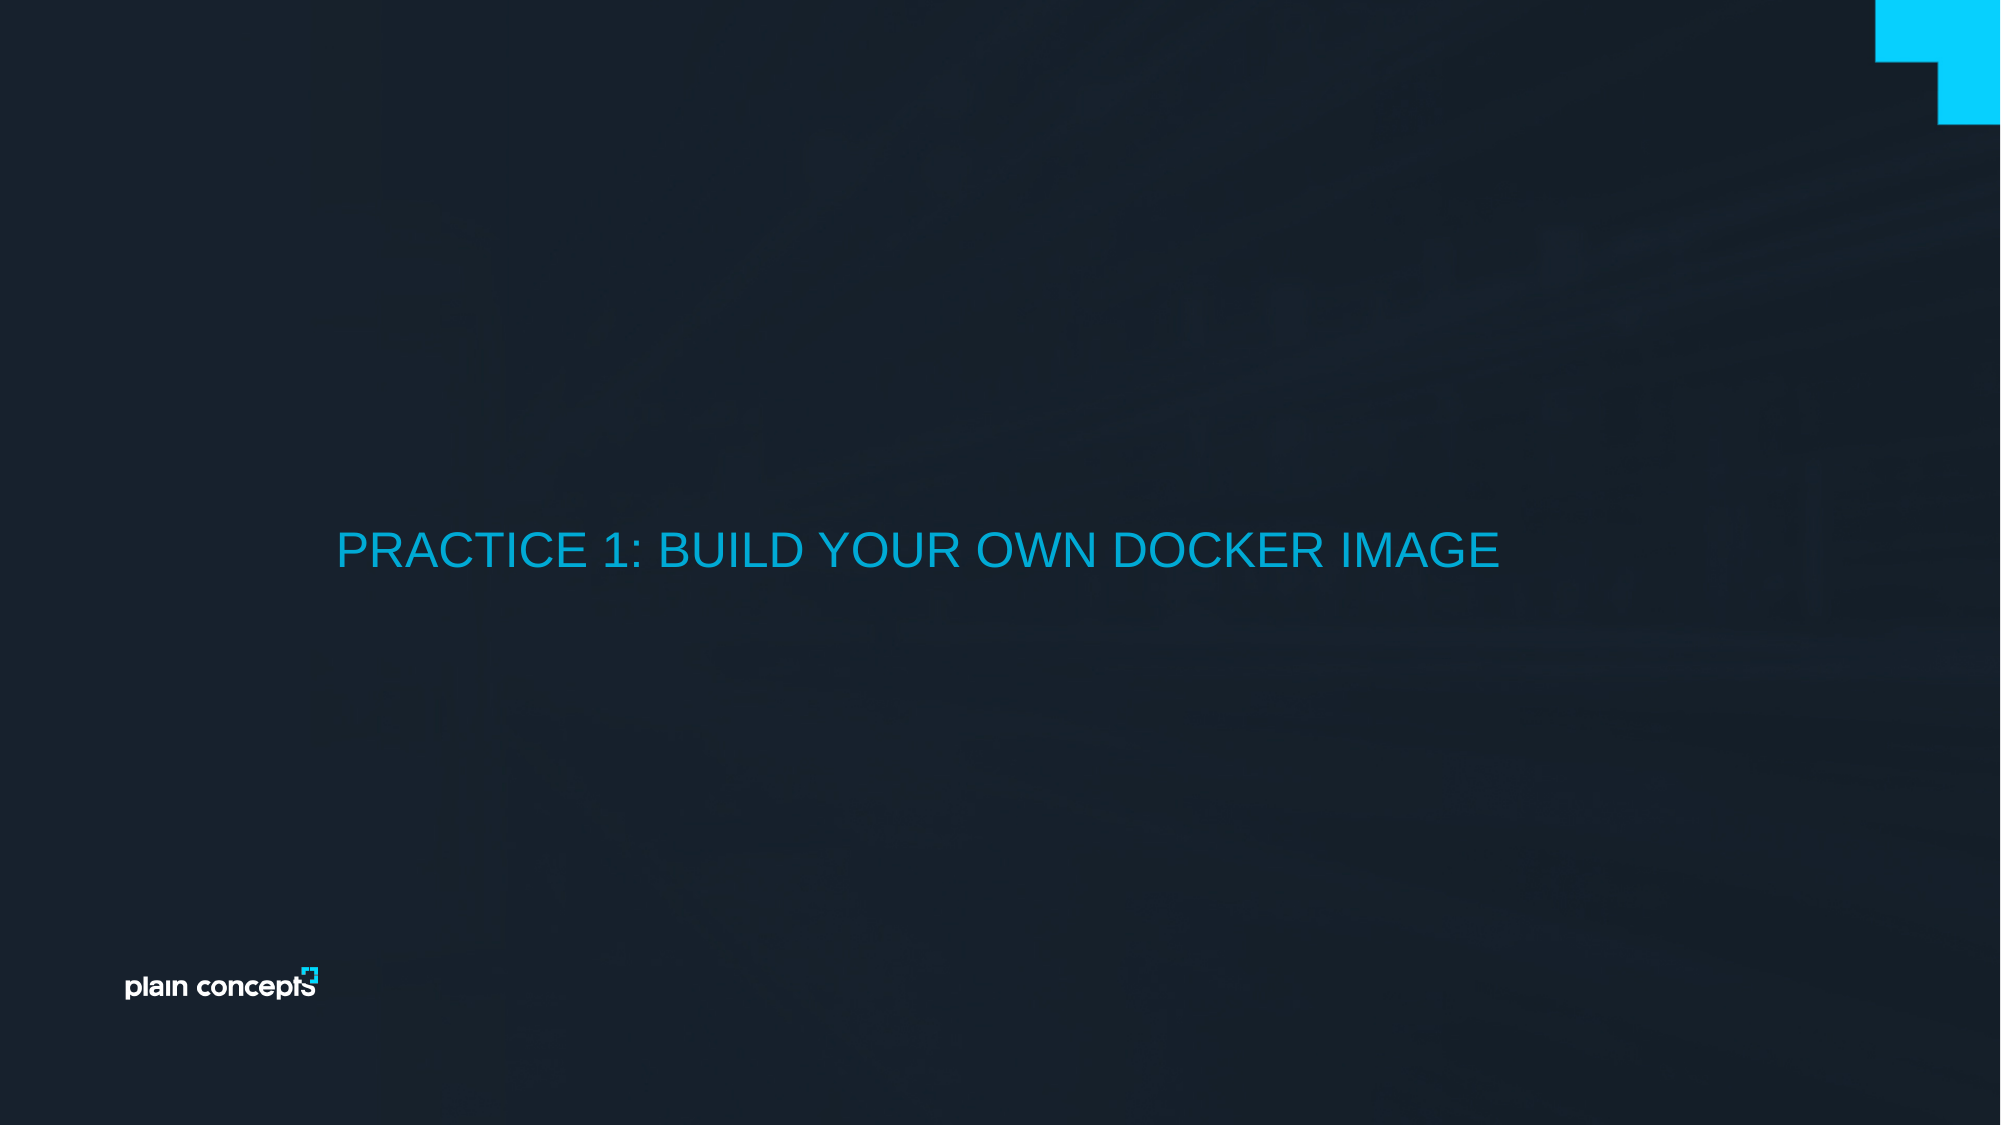

Practice 1: build your own docker image